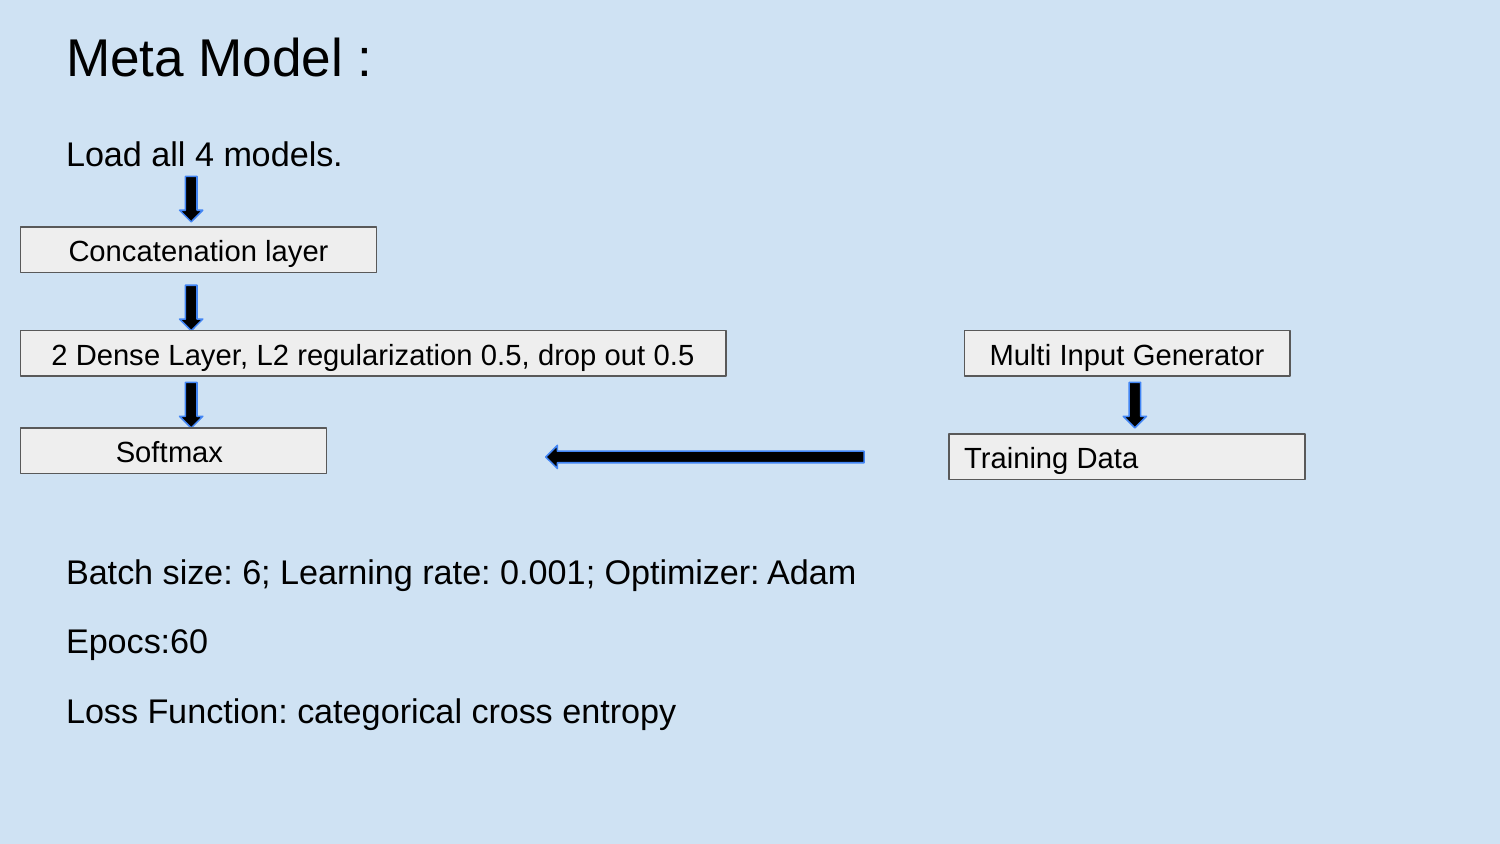

# Meta Model :
Load all 4 models.

Batch size: 6; Learning rate: 0.001; Optimizer: Adam
Epocs:60
Loss Function: categorical cross entropy

Concatenation layer

2 Dense Layer, L2 regularization 0.5, drop out 0.5
Multi Input Generator

Softmax
Training Data